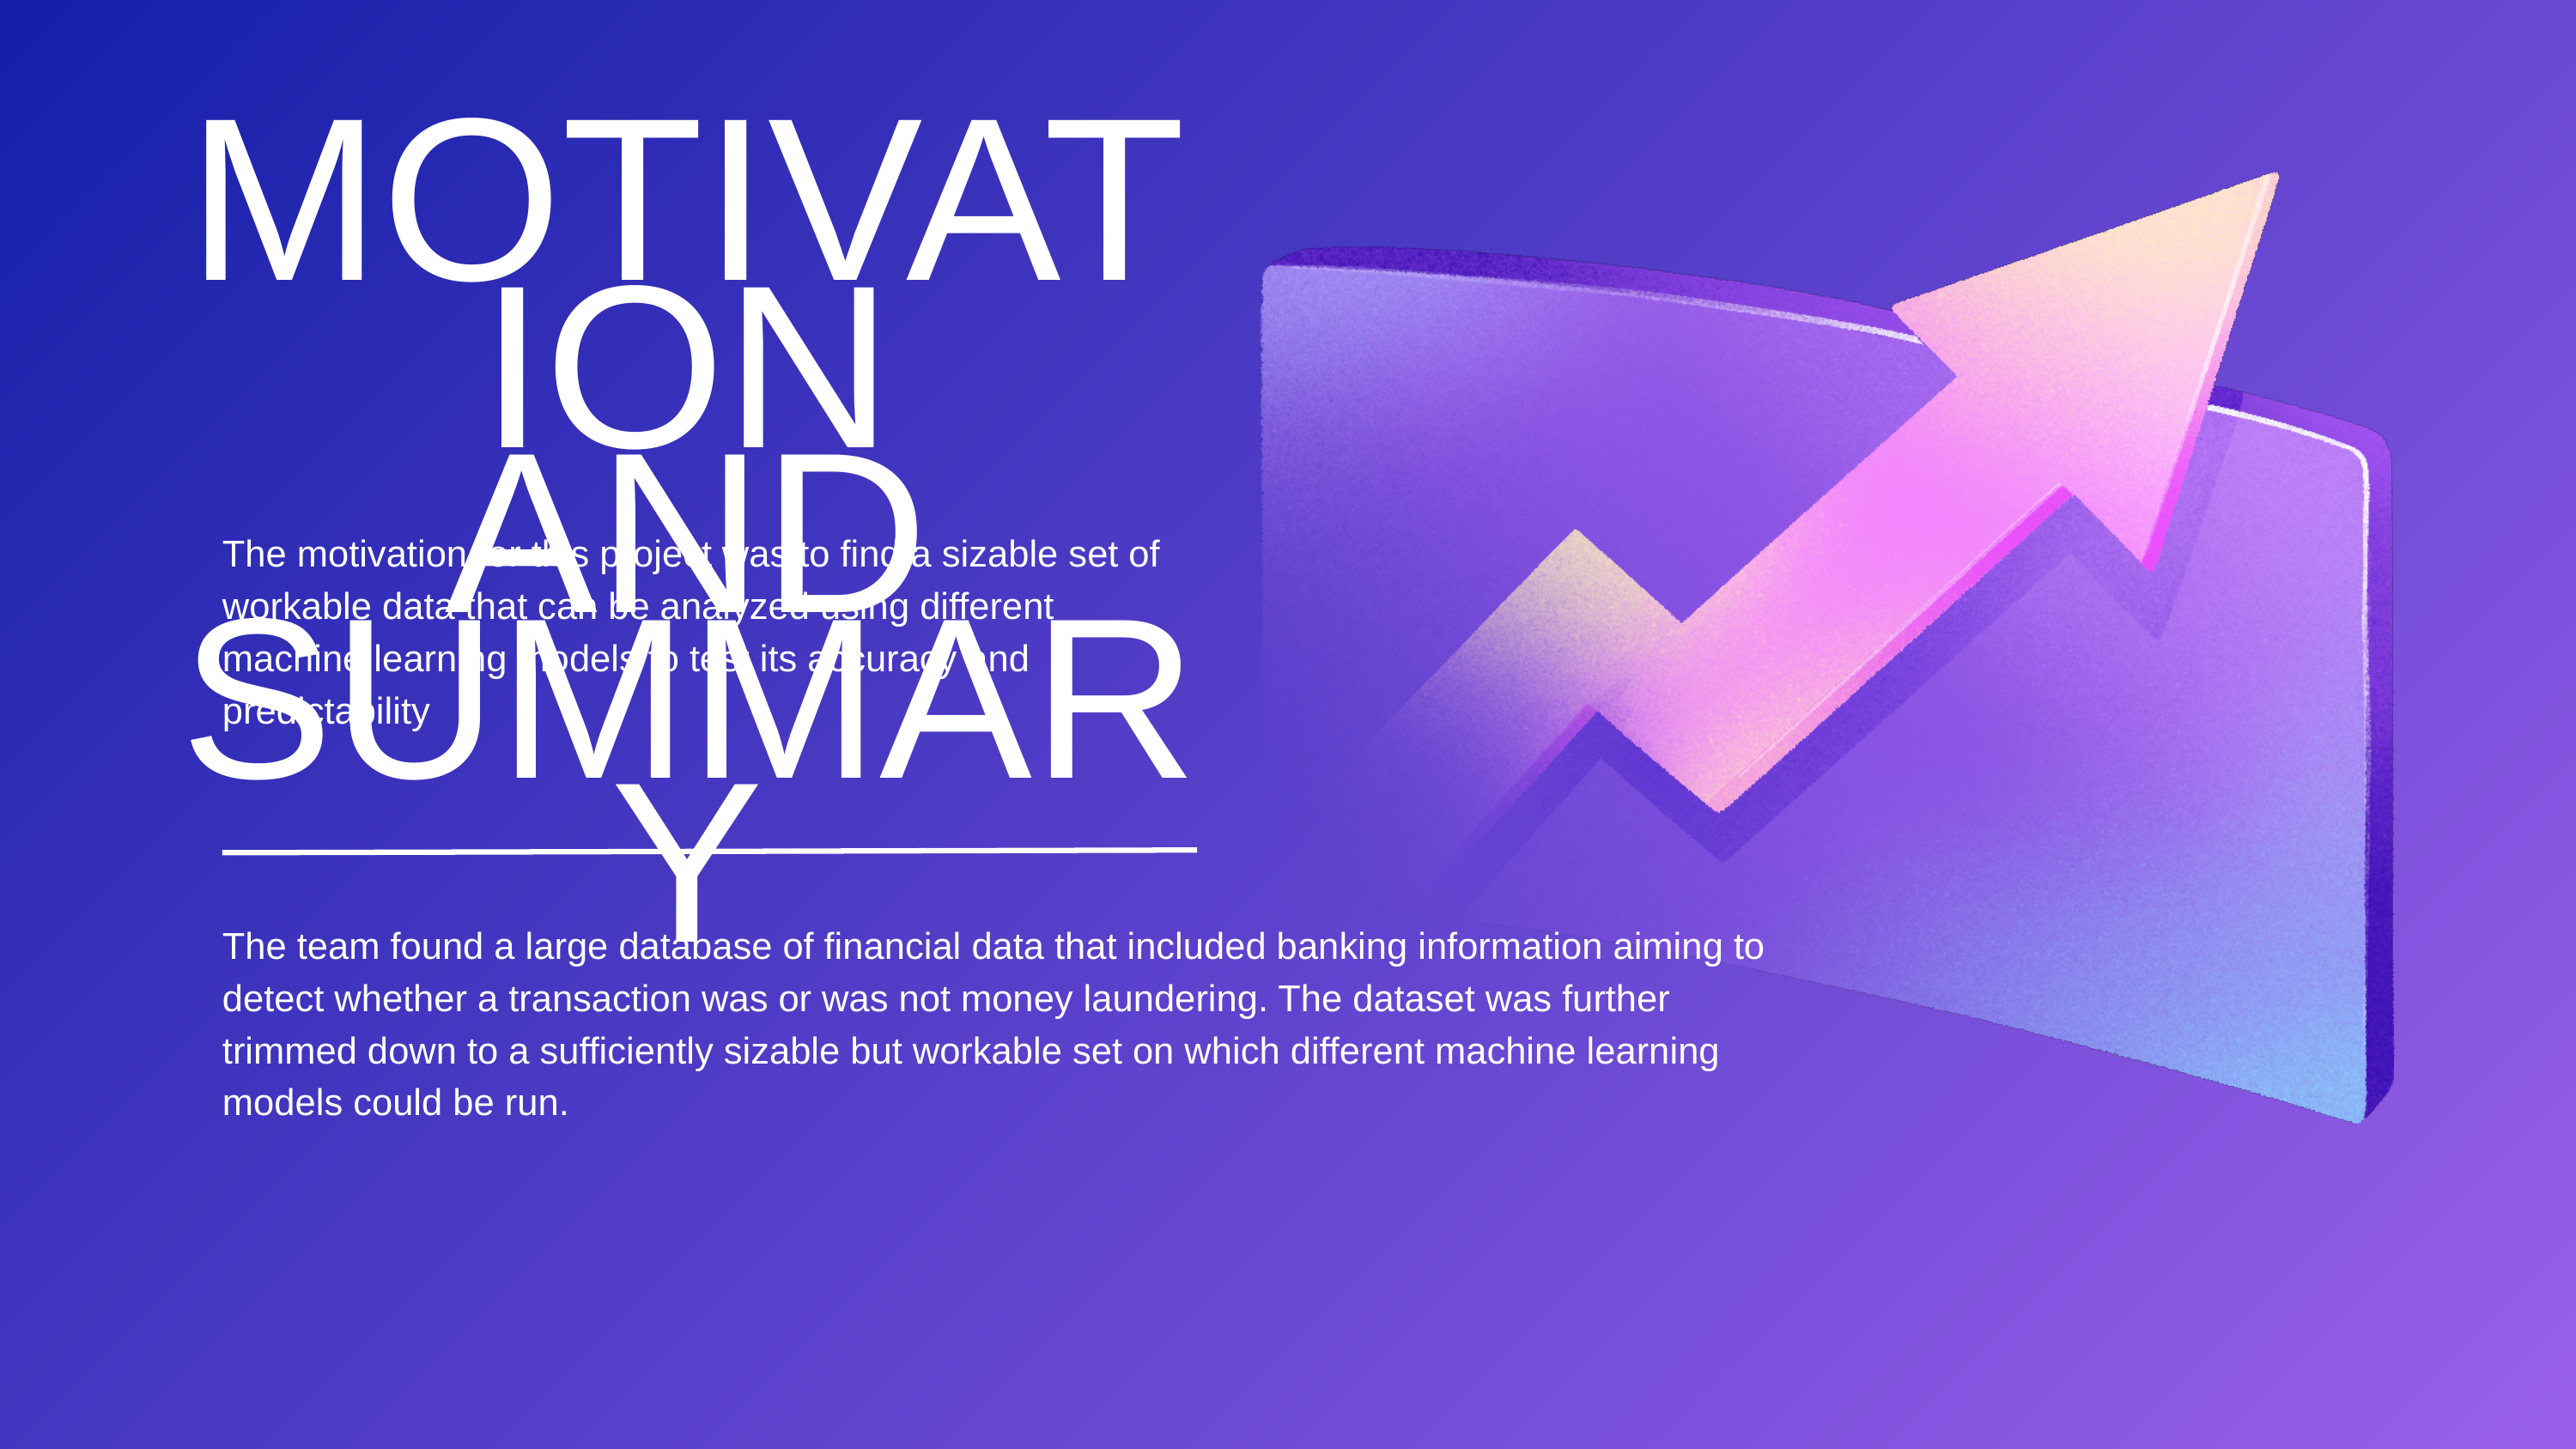

MOTIVATION
AND SUMMARY

The motivation for this project was to find a sizable set of workable data that can be analyzed using different machine learning models to test its accuracy and predictability

The team found a large database of financial data that included banking information aiming to detect whether a transaction was or was not money laundering. The dataset was further trimmed down to a sufficiently sizable but workable set on which different machine learning models could be run.